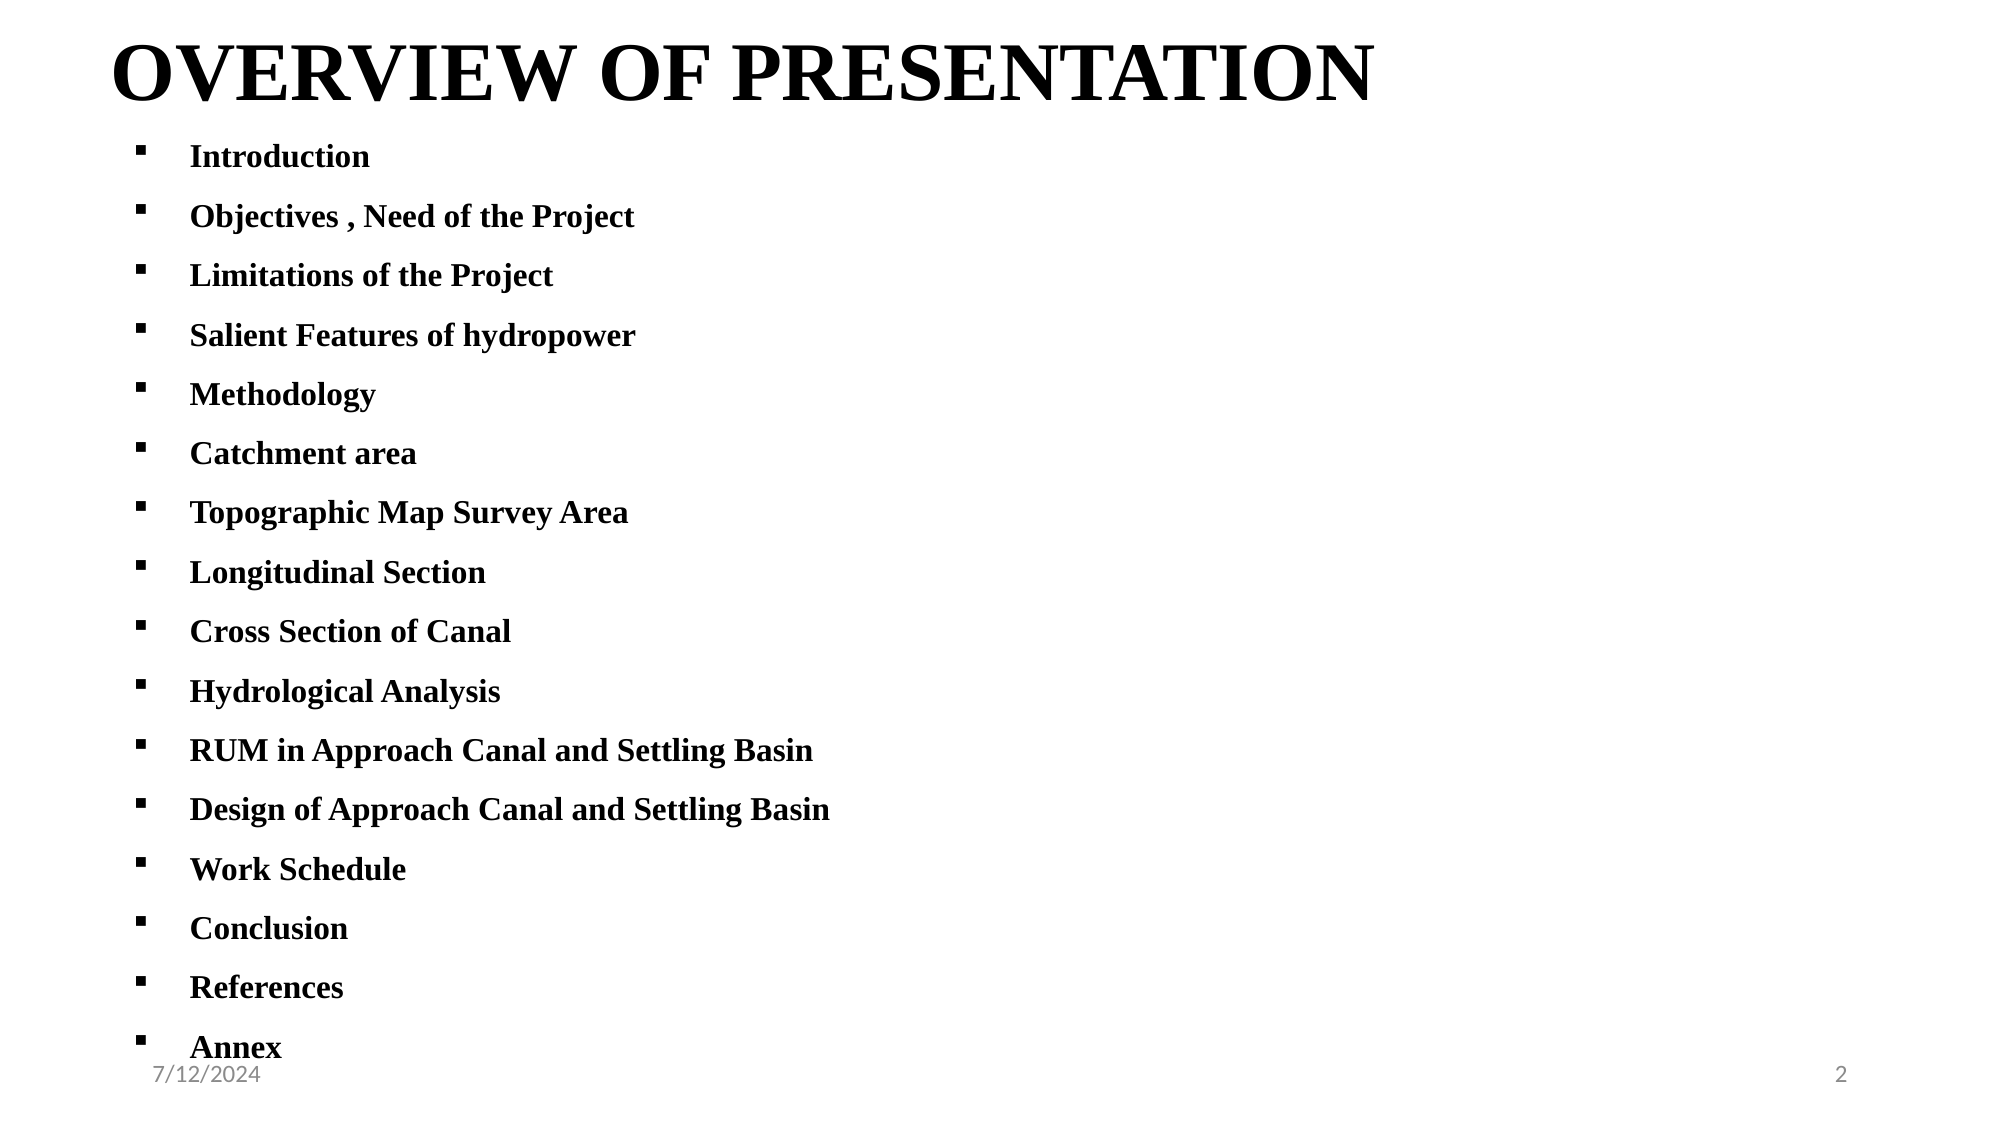

# OVERVIEW OF PRESENTATION
Introduction
Objectives , Need of the Project
Limitations of the Project
Salient Features of hydropower
Methodology
Catchment area
Topographic Map Survey Area
Longitudinal Section
Cross Section of Canal
Hydrological Analysis
RUM in Approach Canal and Settling Basin
Design of Approach Canal and Settling Basin
Work Schedule
Conclusion
References
Annex

7/12/2024
2